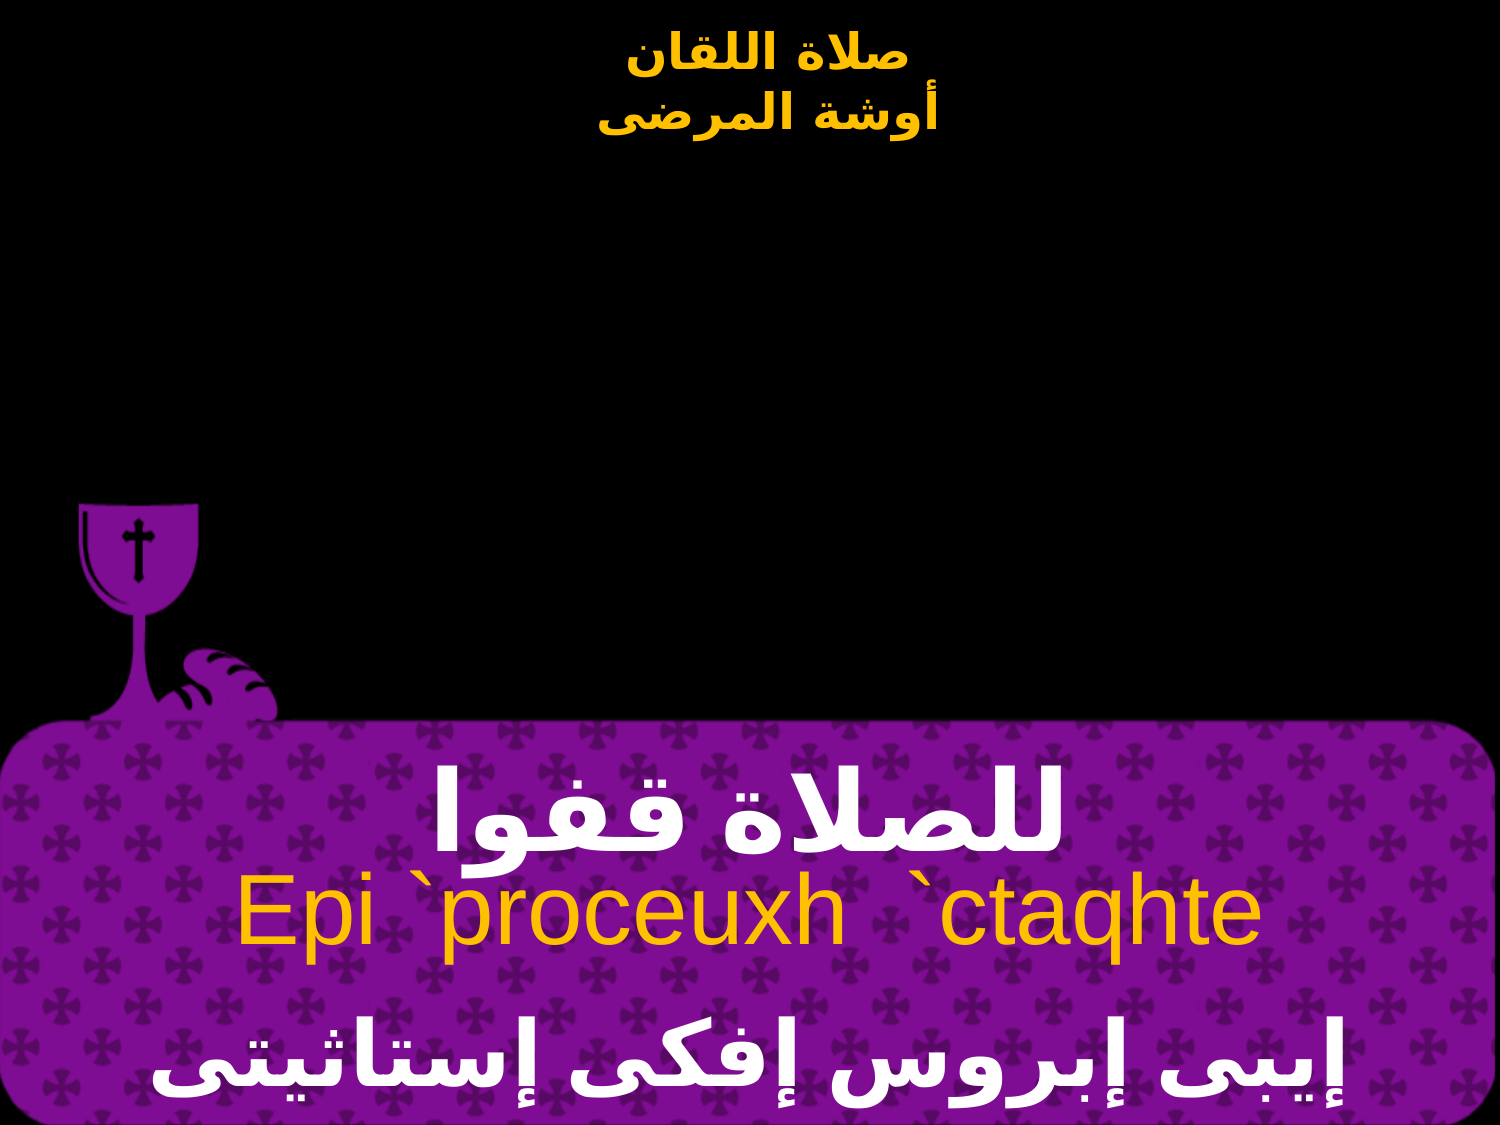

# للصلاة قفوا
Epi `proceuxh  `ctaqhte
إيبى إبروس إفكى إستاثيتى